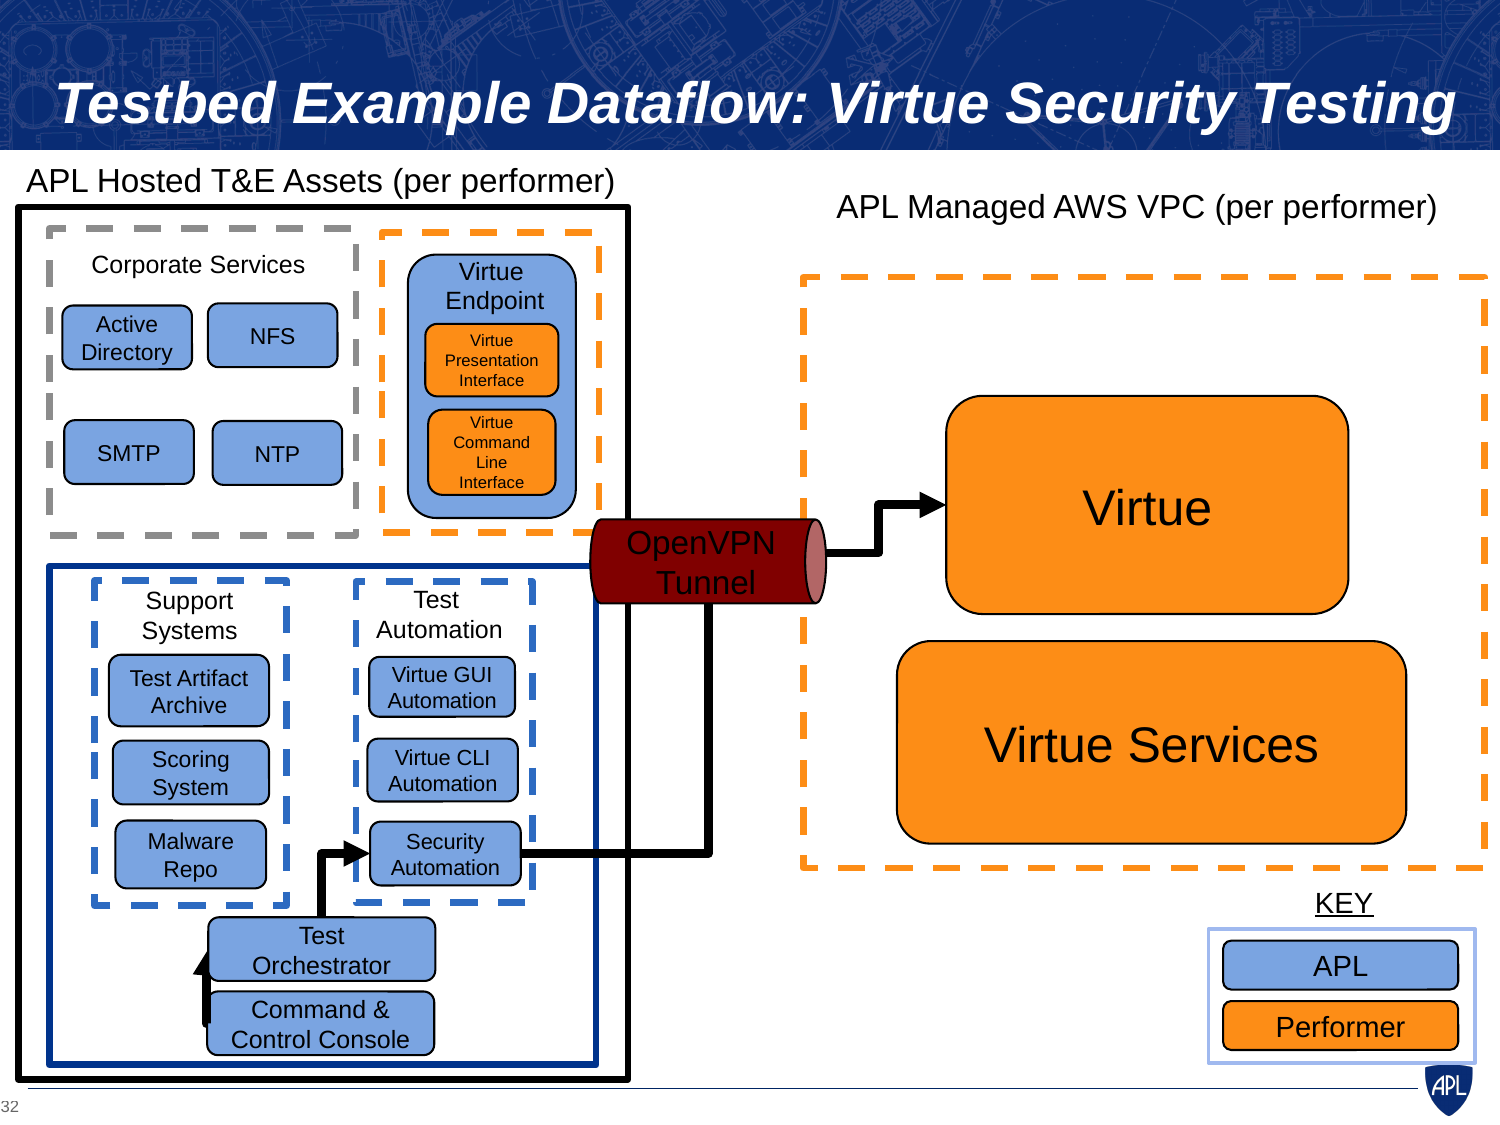

# Testbed Example Dataflow: Virtue Security Testing
APL Hosted T&E Assets (per performer)
APL Managed AWS VPC (per performer)

Corporate Services
Virtue
Endpoint

NFS
Active Directory
Virtue Presentation Interface

Virtue
Virtue Command Line Interface
SMTP
NTP

OpenVPN
Tunnel

Test
Automation
Support Systems
Virtue Services

Test Artifact Archive
Virtue GUI Automation
Virtue CLI Automation
Scoring System
Malware Repo
Security Automation

KEY
Test Orchestrator
APL
Command & Control Console
Performer